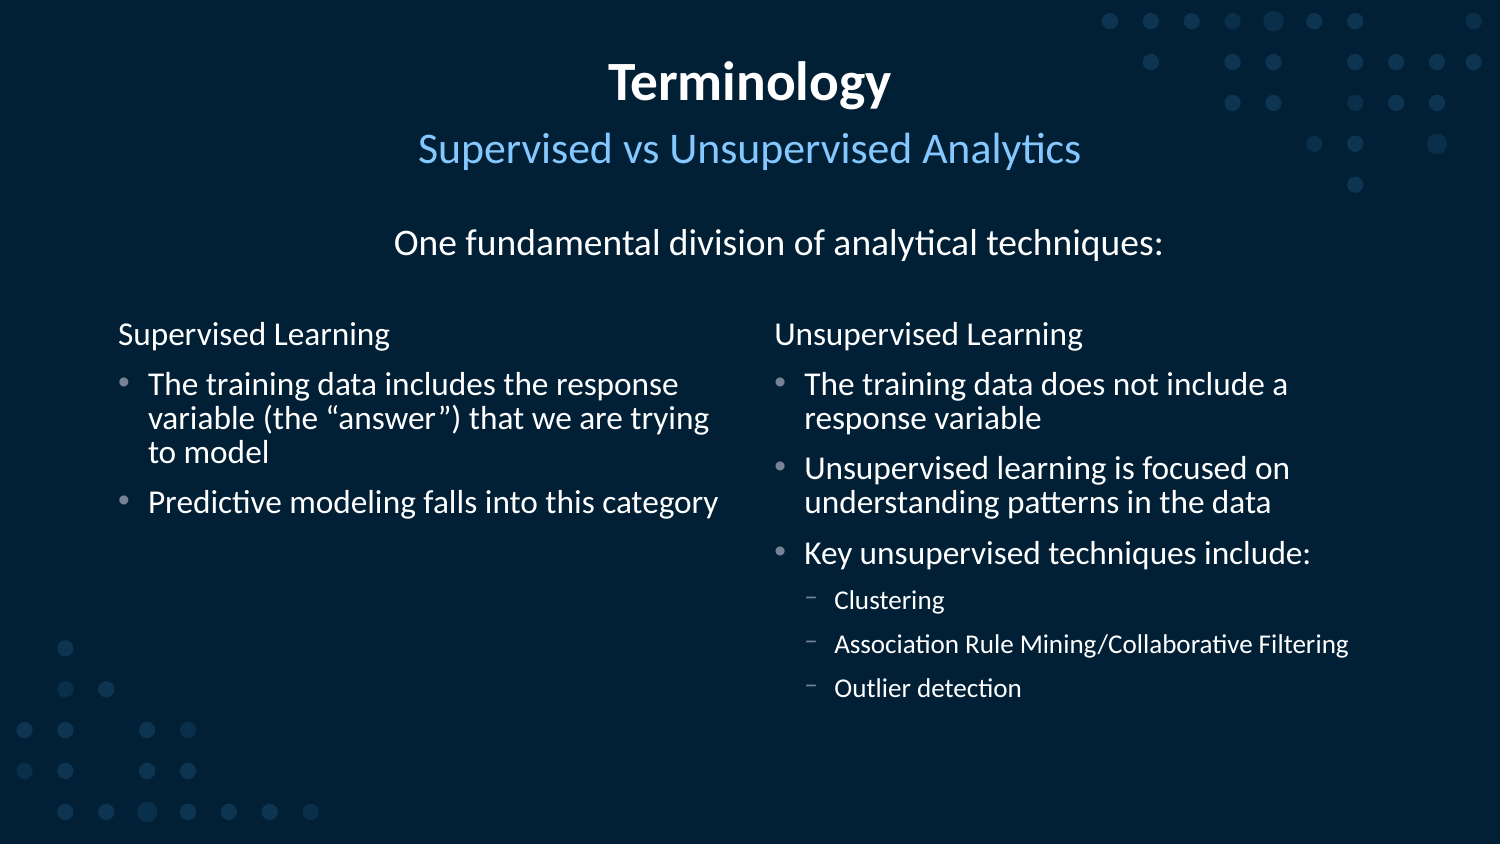

# Terminology
Supervised vs Unsupervised Analytics
One fundamental division of analytical techniques:
Supervised Learning
The training data includes the response variable (the “answer”) that we are trying to model
Predictive modeling falls into this category
Unsupervised Learning
The training data does not include a response variable
Unsupervised learning is focused on understanding patterns in the data
Key unsupervised techniques include:
Clustering
Association Rule Mining/Collaborative Filtering
Outlier detection